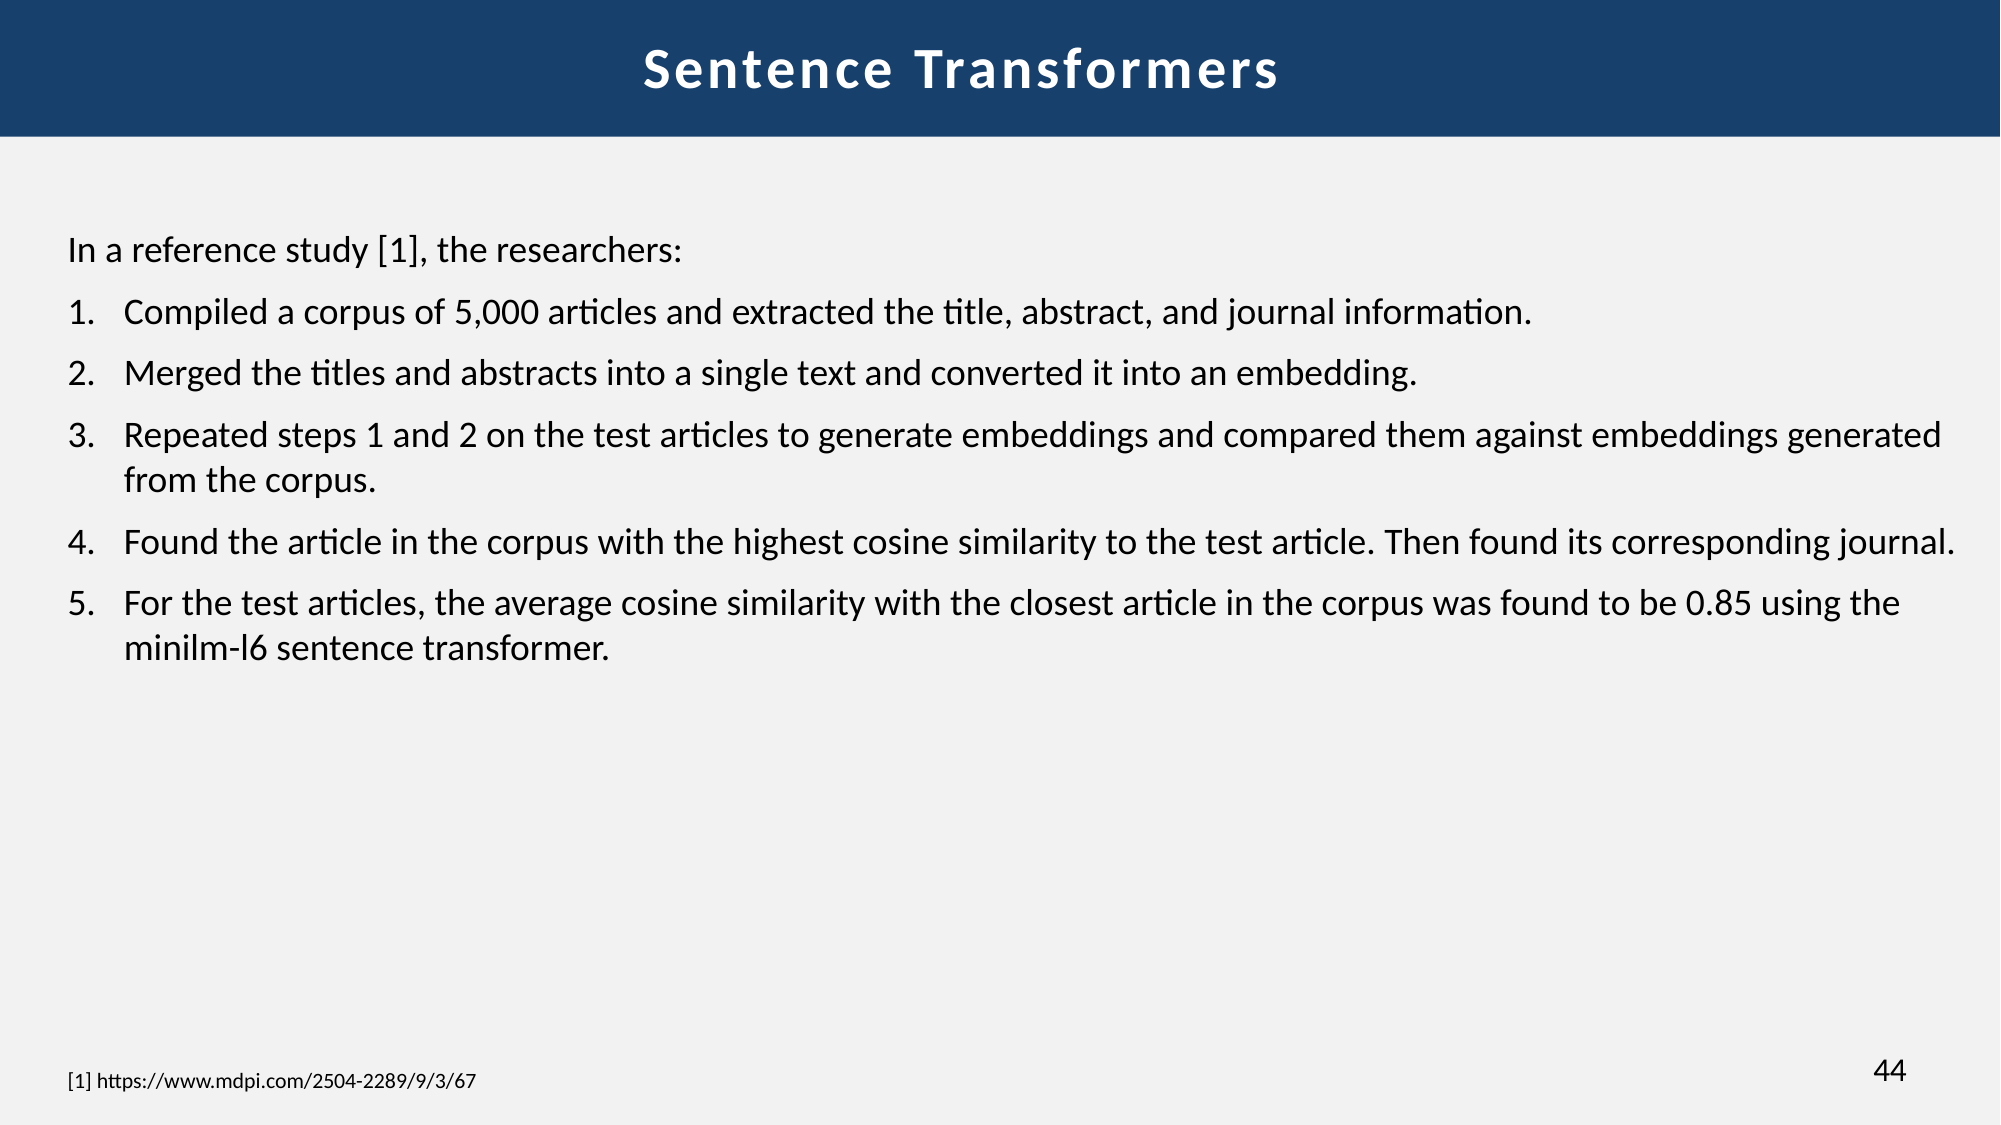

# Sentence Transformers
In a reference study [1], the researchers:
Compiled a corpus of 5,000 articles and extracted the title, abstract, and journal information.
Merged the titles and abstracts into a single text and converted it into an embedding.
Repeated steps 1 and 2 on the test articles to generate embeddings and compared them against embeddings generated from the corpus.
Found the article in the corpus with the highest cosine similarity to the test article. Then found its corresponding journal.
For the test articles, the average cosine similarity with the closest article in the corpus was found to be 0.85 using the minilm-l6 sentence transformer.
44
[1] https://www.mdpi.com/2504-2289/9/3/67